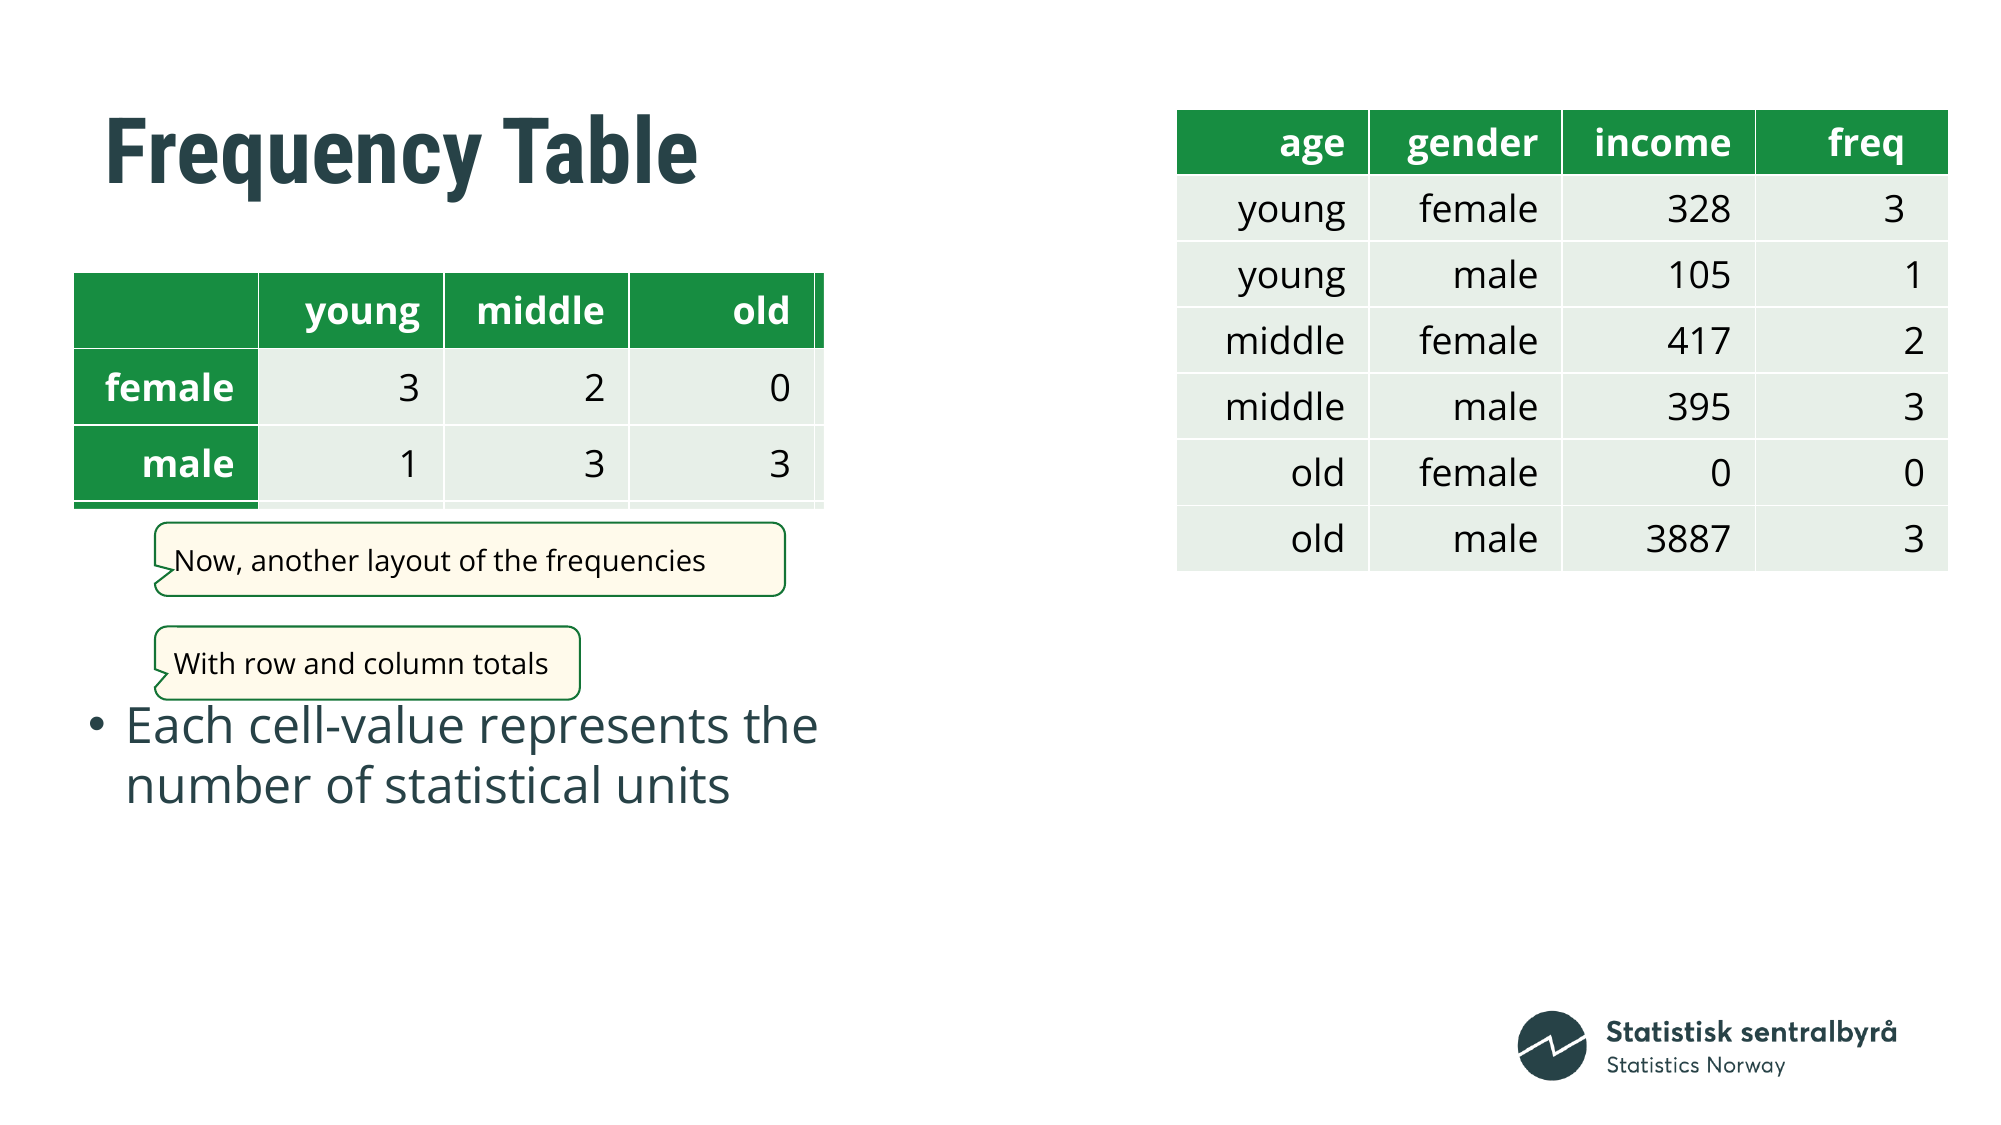

# Frequency Table
| age | gender | income | freq |
| --- | --- | --- | --- |
| young | female | 328 | 3 |
| young | male | 105 | 1 |
| middle | female | 417 | 2 |
| middle | male | 395 | 3 |
| old | female | 0 | 0 |
| old | male | 3887 | 3 |

|  | young | middle | old | Total |
| --- | --- | --- | --- | --- |
| female | 3 | 2 | 0 | 5 |
| male | 1 | 3 | 3 | 7 |
| Total | 4 | 5 | 3 | 12 |

Now, another layout of the frequencies
With row and column totals
Each cell-value represents the number of statistical units